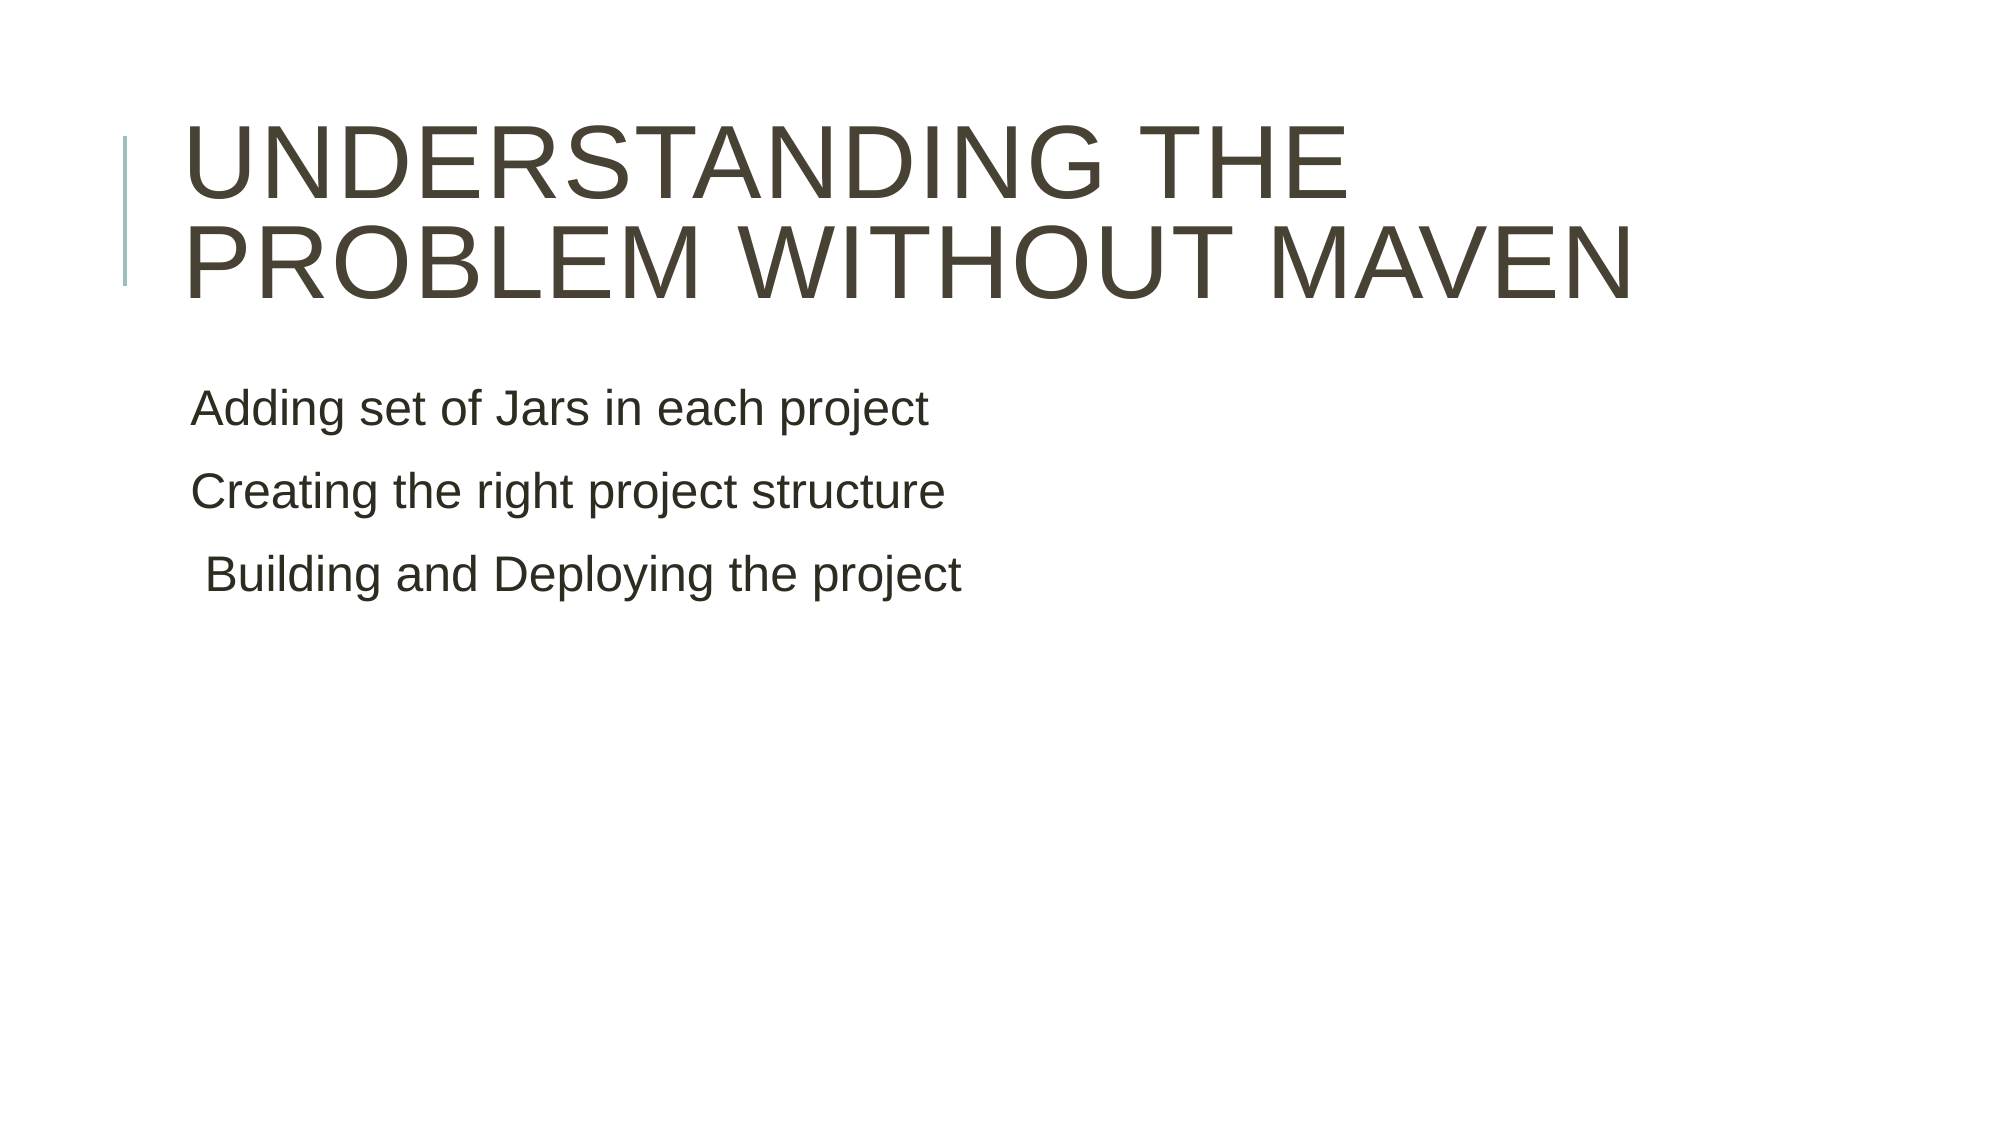

# Understanding the problem without Maven
Adding set of Jars in each project
Creating the right project structure
 Building and Deploying the project